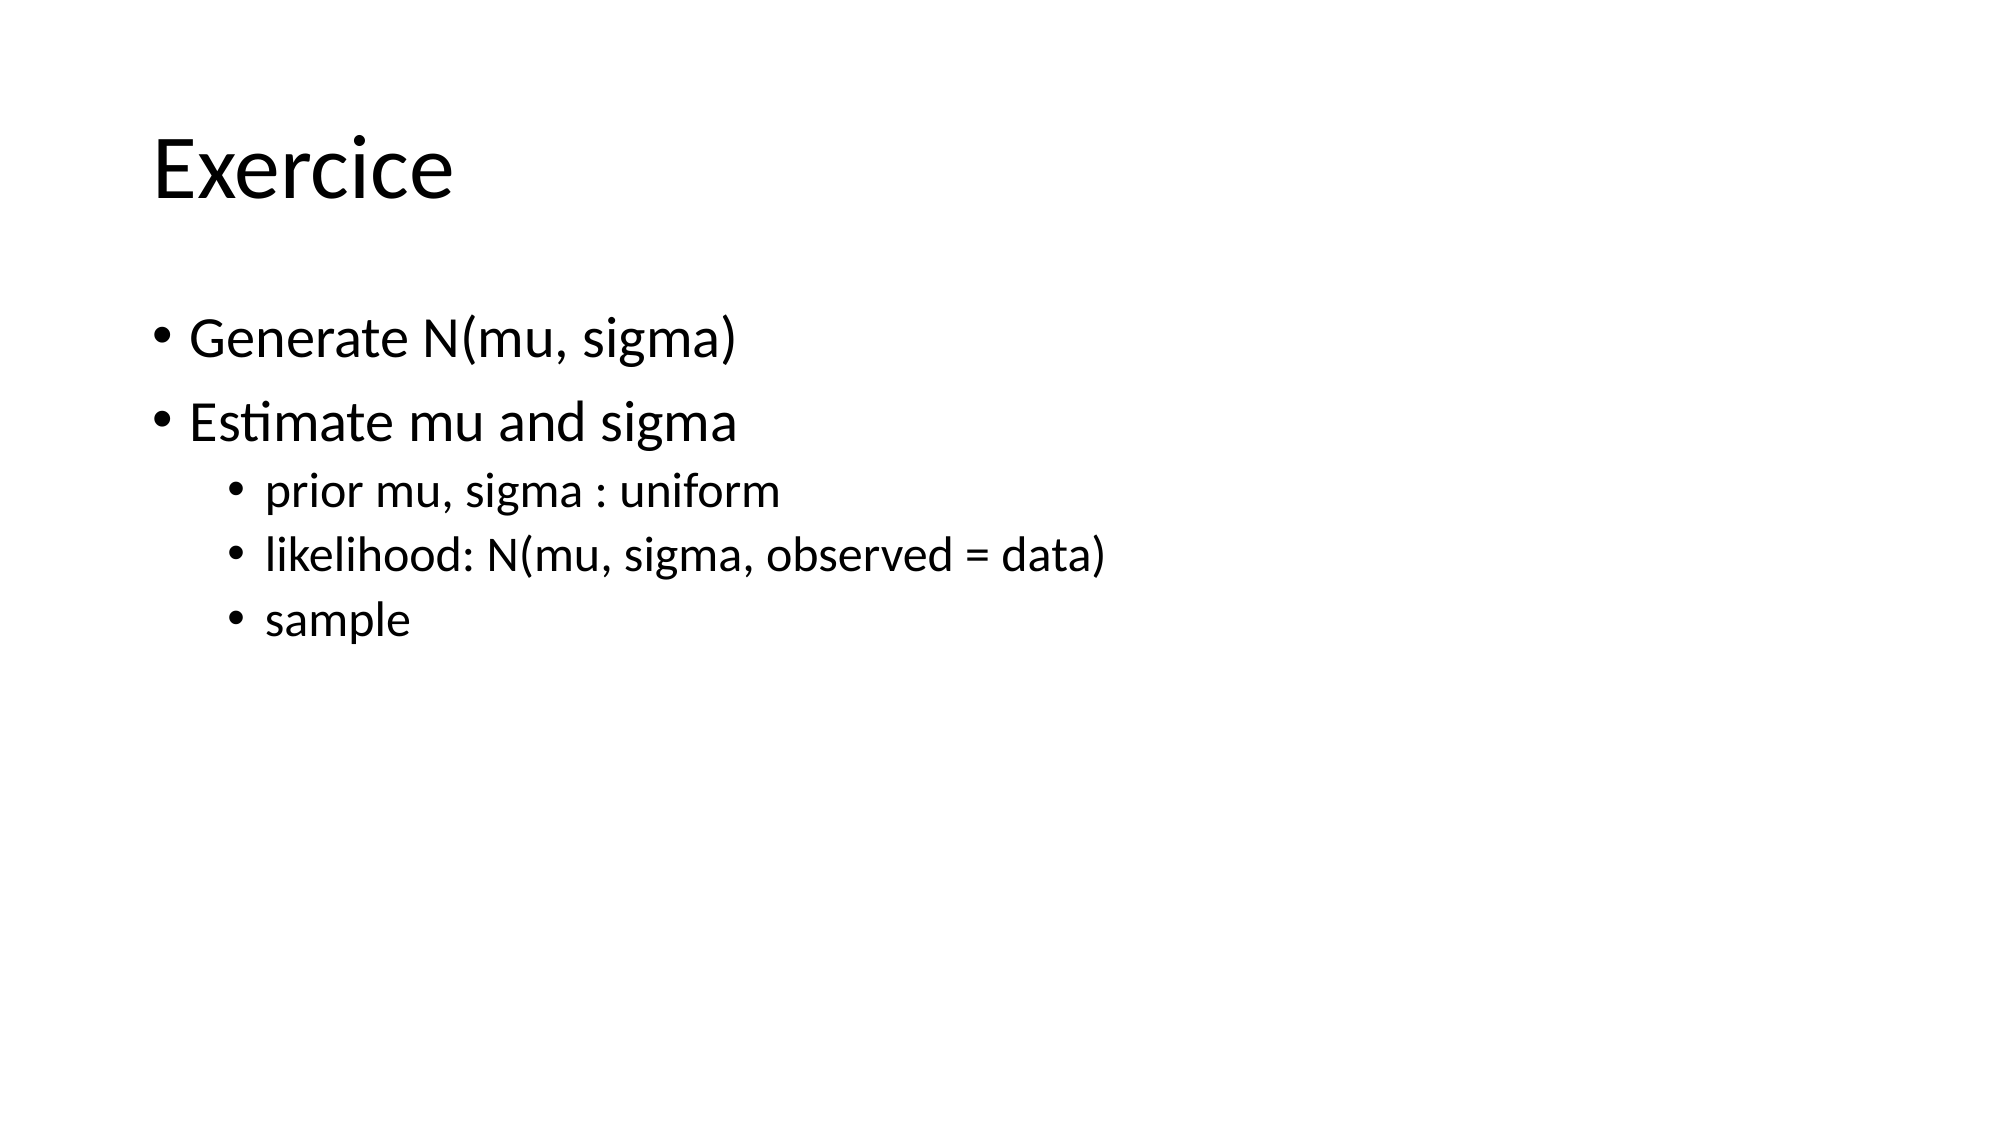

# Exercice
Generate N(mu, sigma)
Estimate mu and sigma
prior mu, sigma : uniform
likelihood: N(mu, sigma, observed = data)
sample